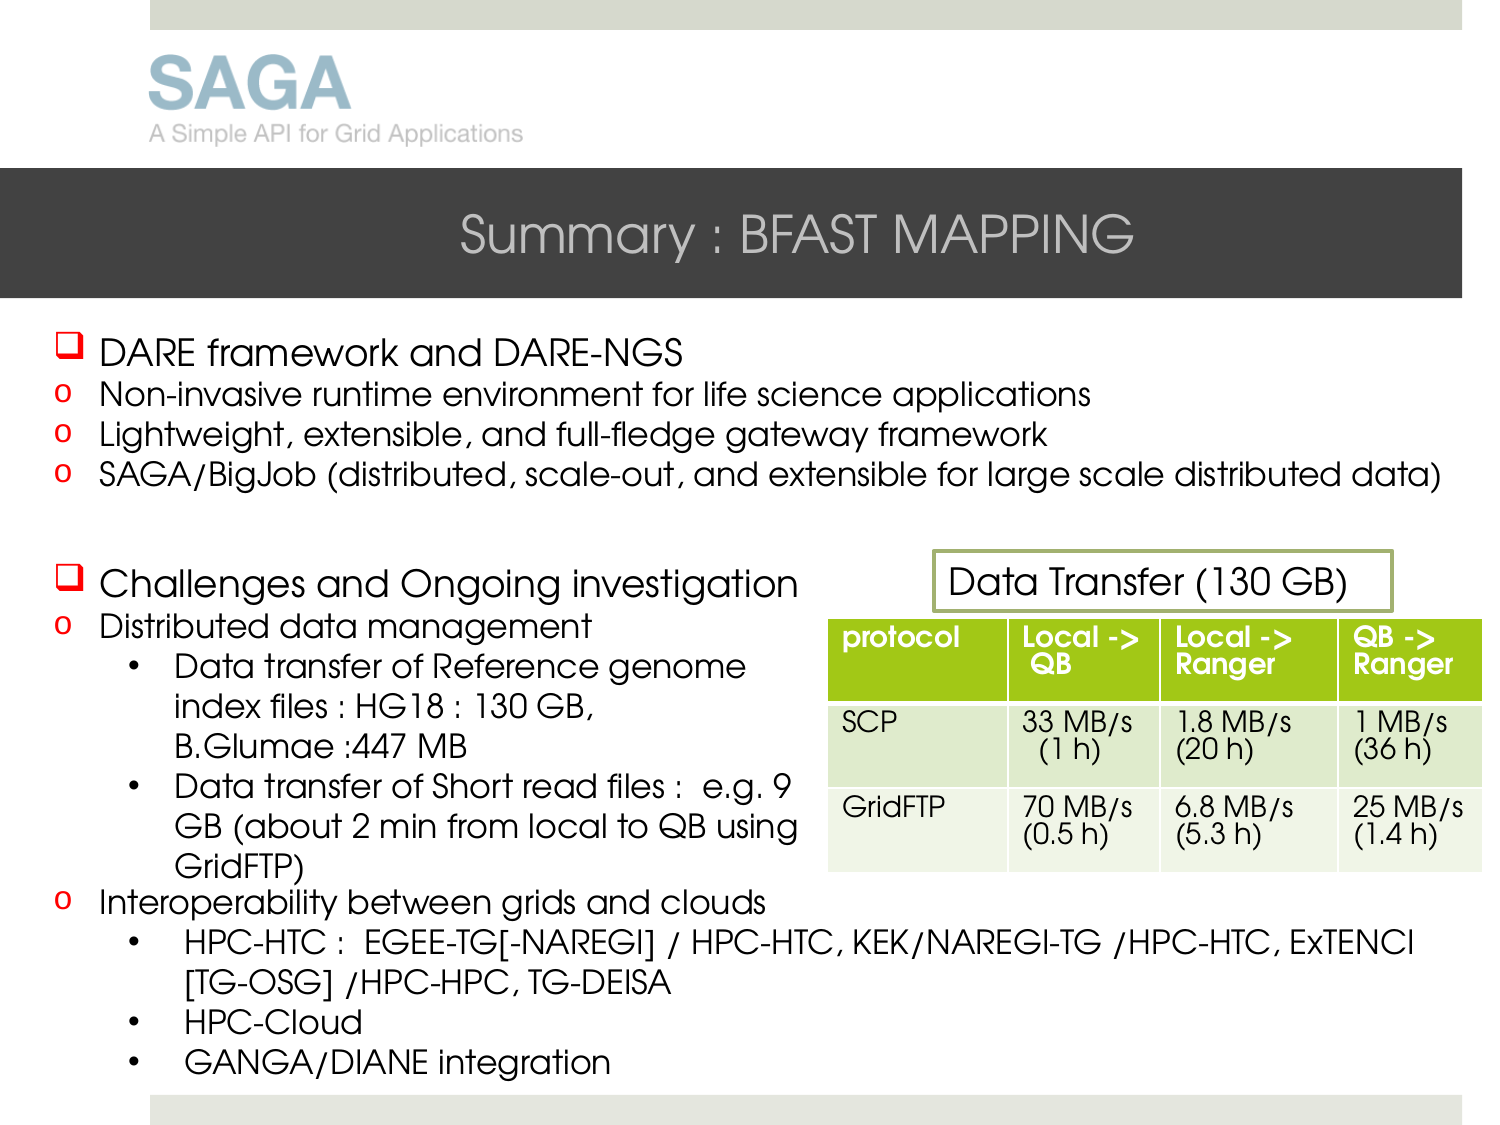

# Summary : BFAST MAPPING
DARE framework and DARE-NGS
Non-invasive runtime environment for life science applications
Lightweight, extensible, and full-fledge gateway framework
SAGA/BigJob (distributed, scale-out, and extensible for large scale distributed data)
Data Transfer (130 GB)
Challenges and Ongoing investigation
Distributed data management
Data transfer of Reference genome index files : HG18 : 130 GB, B.Glumae :447 MB
Data transfer of Short read files :  e.g. 9 GB (about 2 min from local to QB using GridFTP)
| protocol | Local -> QB | Local -> Ranger | QB -> Ranger |
| --- | --- | --- | --- |
| SCP | 33 MB/s (1 h) | 1.8 MB/s (20 h) | 1 MB/s (36 h) |
| GridFTP | 70 MB/s (0.5 h) | 6.8 MB/s (5.3 h) | 25 MB/s (1.4 h) |
Interoperability between grids and clouds
HPC-HTC :  EGEE-TG[-NAREGI] / HPC-HTC, KEK/NAREGI-TG /HPC-HTC, ExTENCI [TG-OSG] /HPC-HPC, TG-DEISA
HPC-Cloud
GANGA/DIANE integration